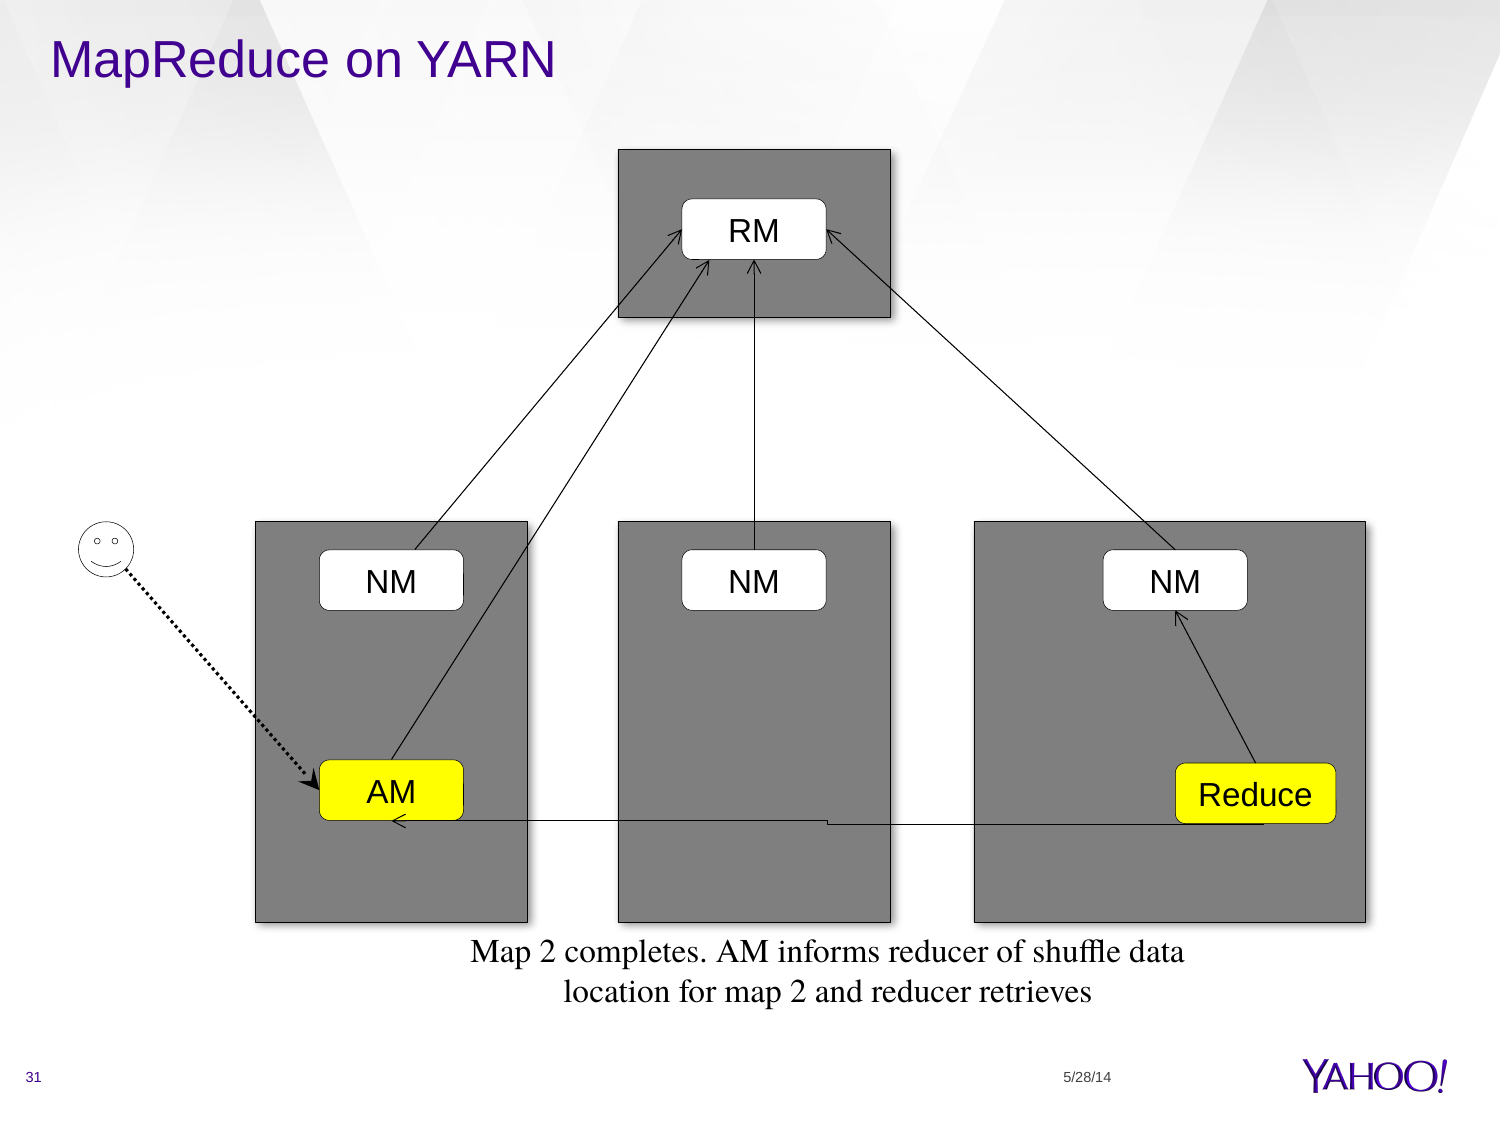

# MapReduce on YARN

RM

NM
NM
NM
AM
Reduce
Map 2 completes. AM informs reducer of shuffle data
location for map 2 and reducer retrieves
31
5/28/14